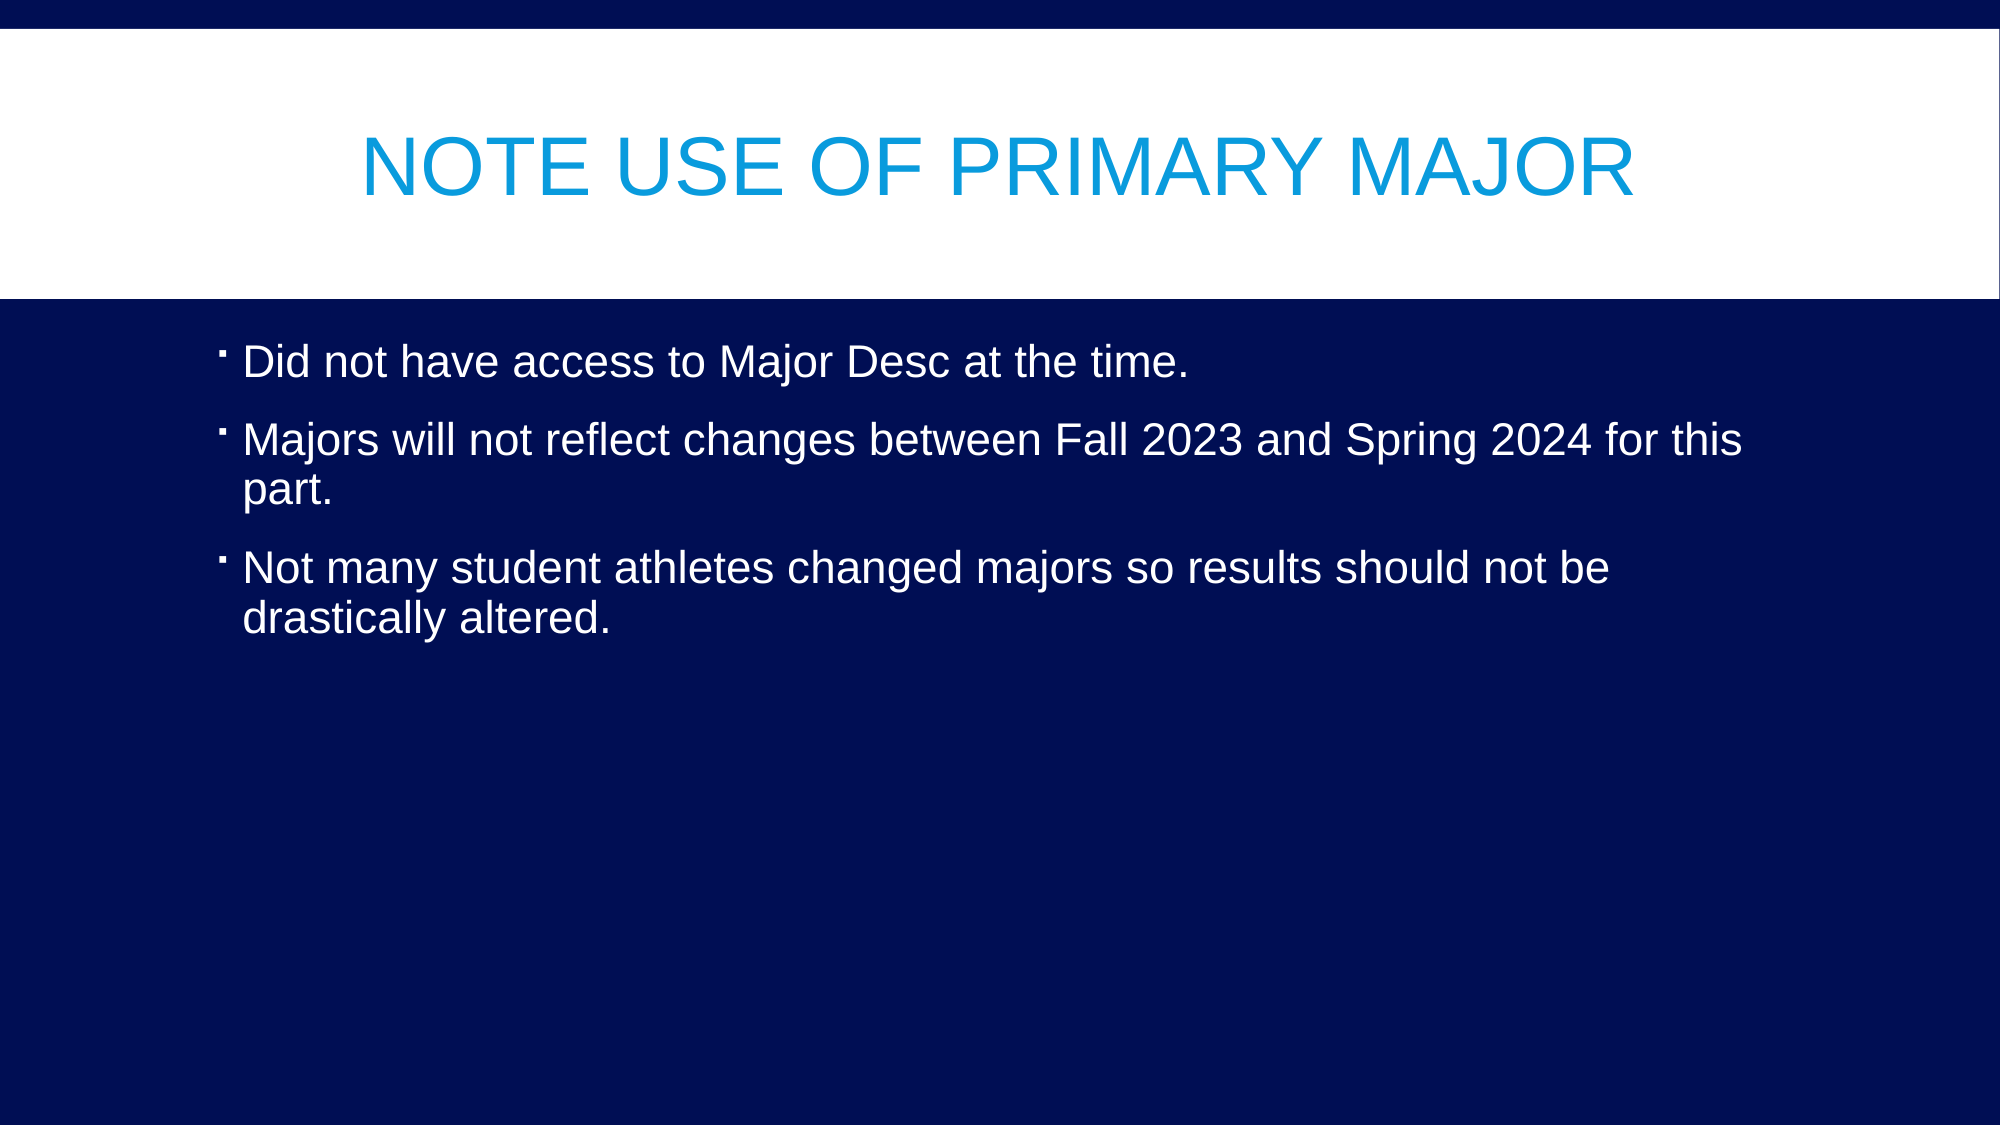

# Note Use of Primary Major
Did not have access to Major Desc at the time.
Majors will not reflect changes between Fall 2023 and Spring 2024 for this part.
Not many student athletes changed majors so results should not be drastically altered.